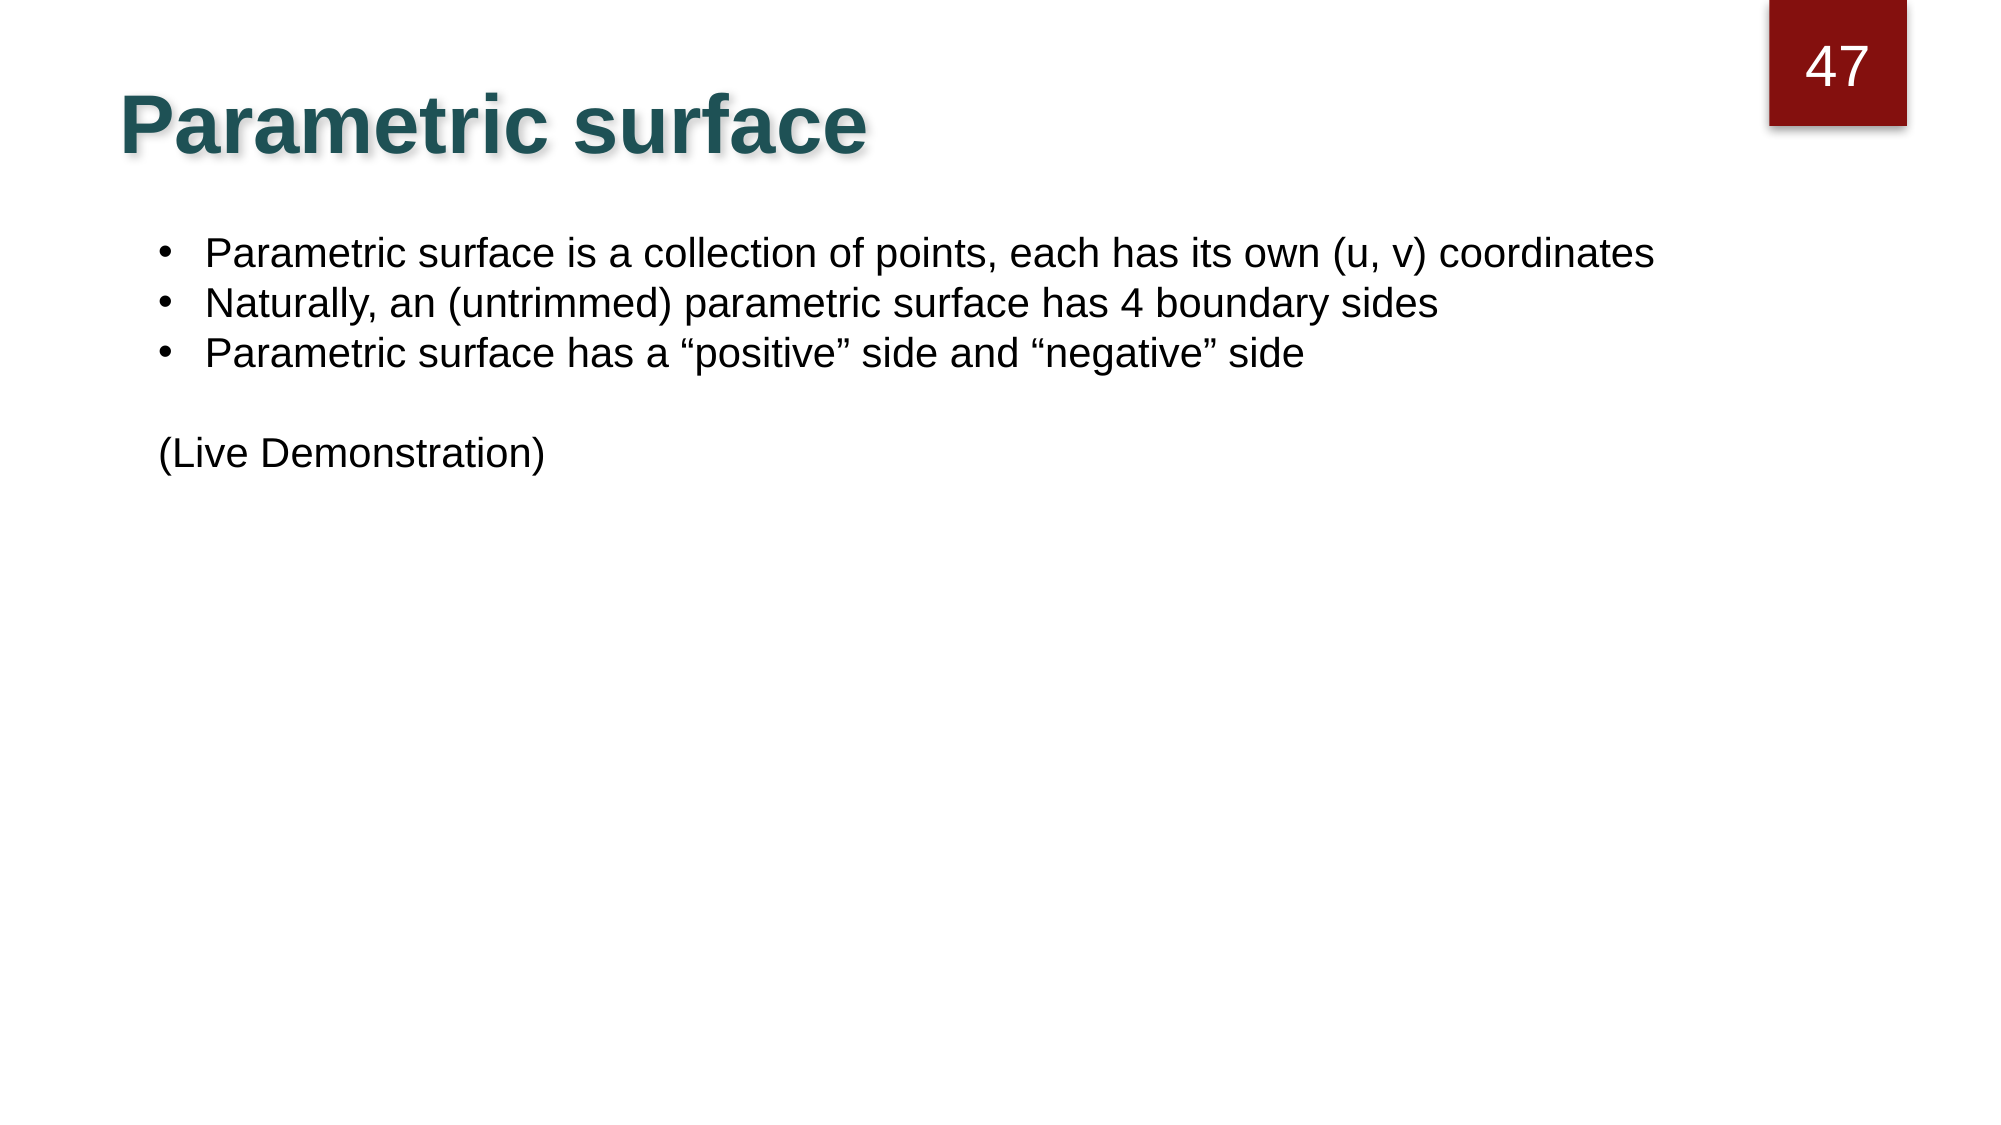

47
# Parametric surface
Parametric surface is a collection of points, each has its own (u, v) coordinates
Naturally, an (untrimmed) parametric surface has 4 boundary sides
Parametric surface has a “positive” side and “negative” side

(Live Demonstration)